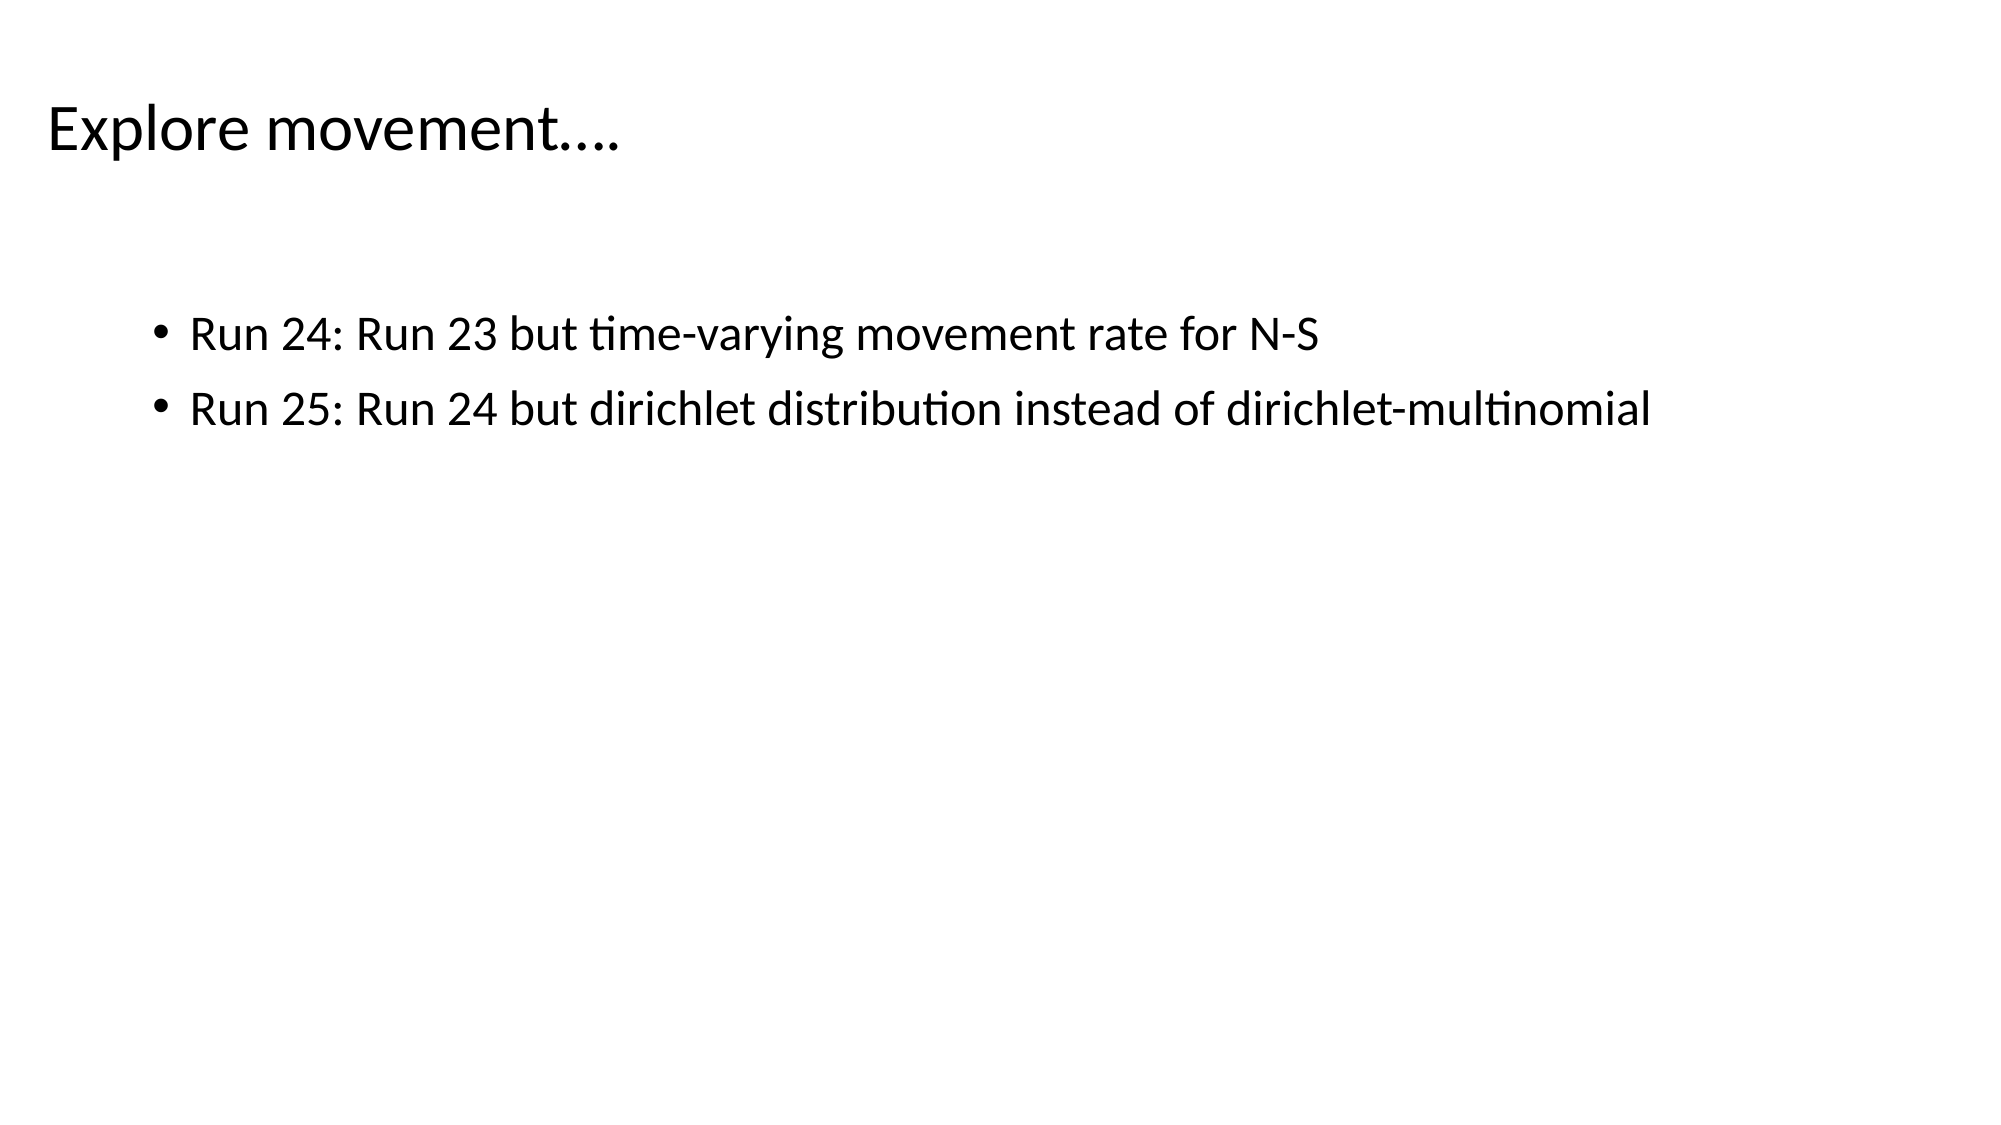

# Explore movement….
Run 24: Run 23 but time-varying movement rate for N-S
Run 25: Run 24 but dirichlet distribution instead of dirichlet-multinomial